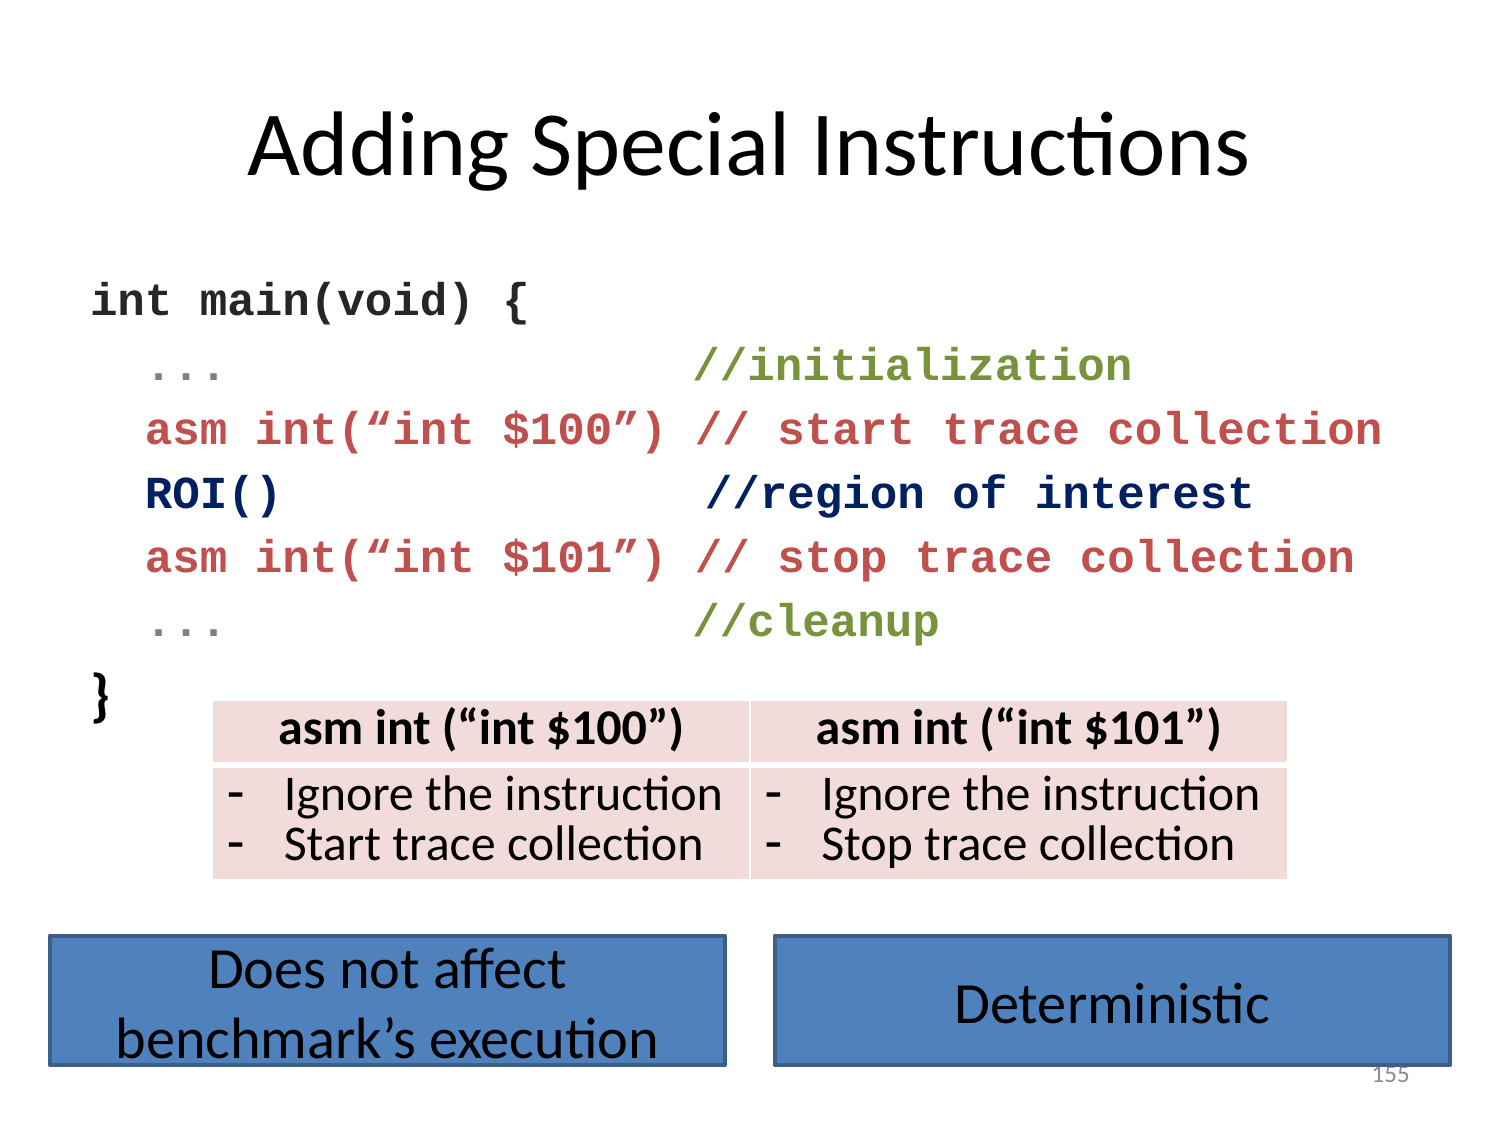

# Adding Special Instructions
int main(void) {
  ...		           //initialization
  asm int(“int $100”) // start trace collection
  ROI()		      //region of interest
  asm int(“int $101”) // stop trace collection
  ...		           //cleanup
}
| asm int (“int $100”) | asm int (“int $101”) |
| --- | --- |
| Ignore the instruction Start trace collection | Ignore the instruction Stop trace collection |
Deterministic
Does not affect benchmark’s execution
155